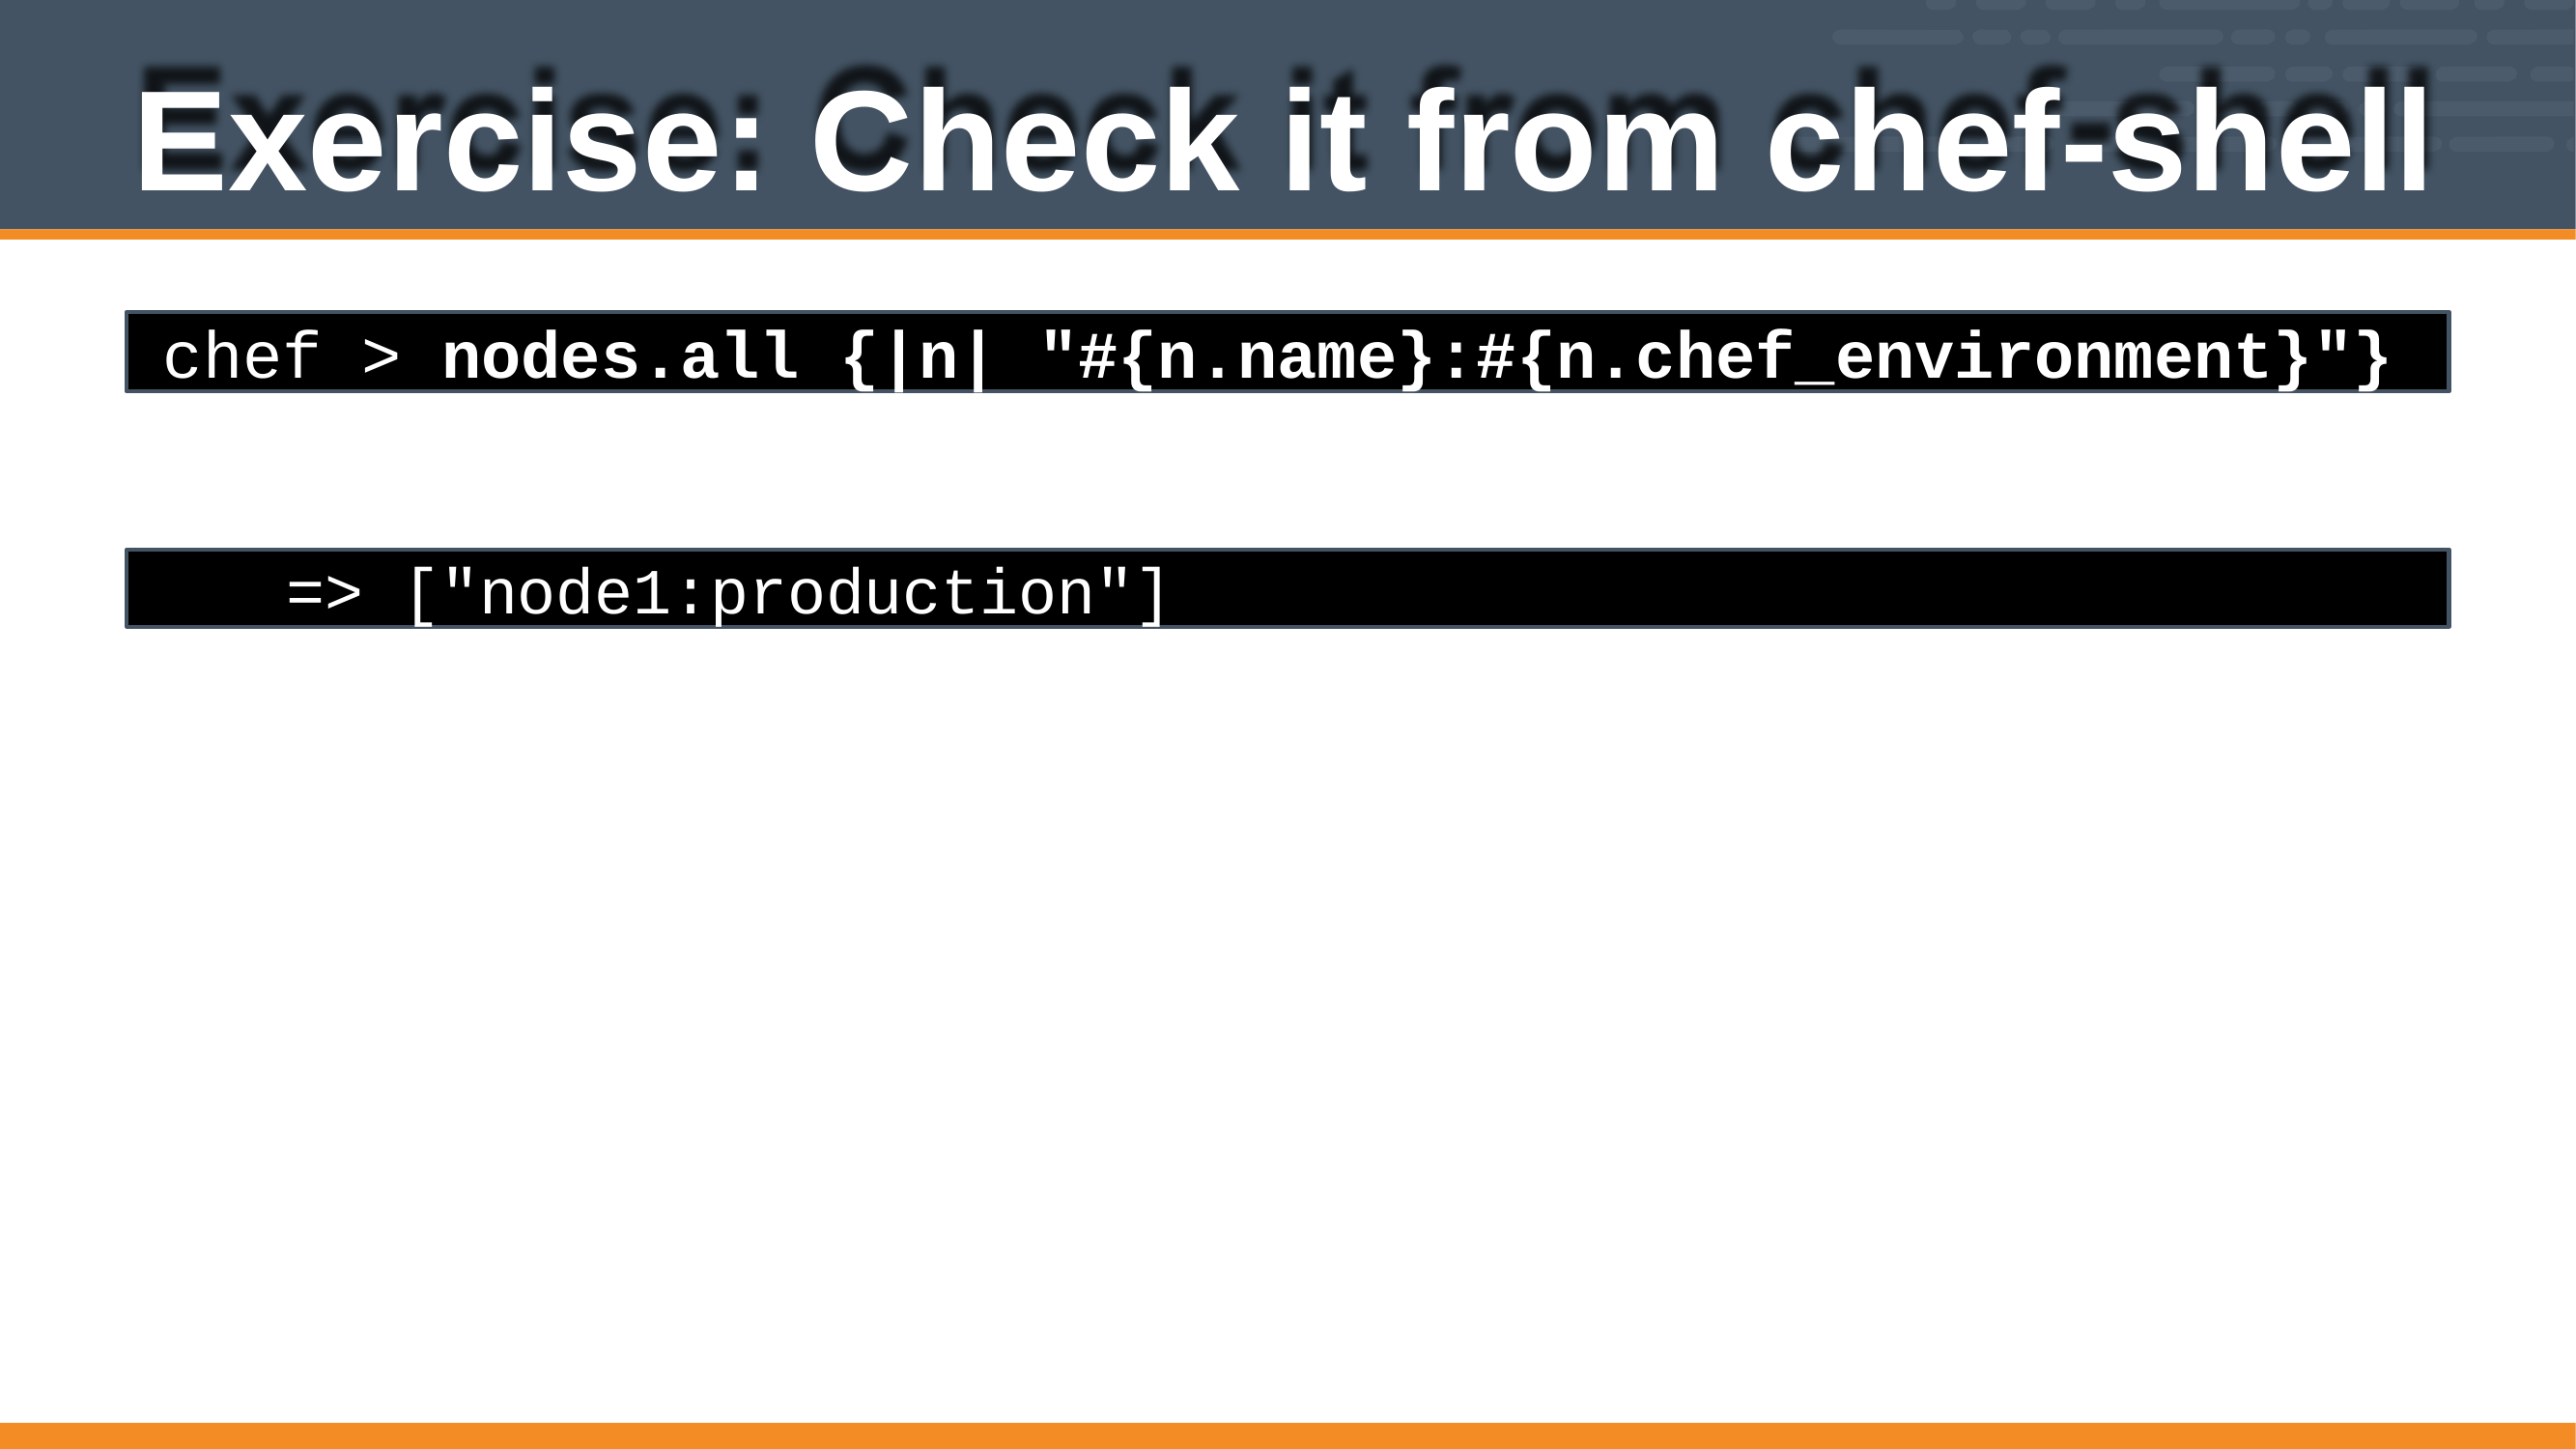

# Exercise: Check it from chef-shell

chef > nodes.all {|n| "#{n.name}:#{n.chef_environment}"}
=> ["node1:production"]